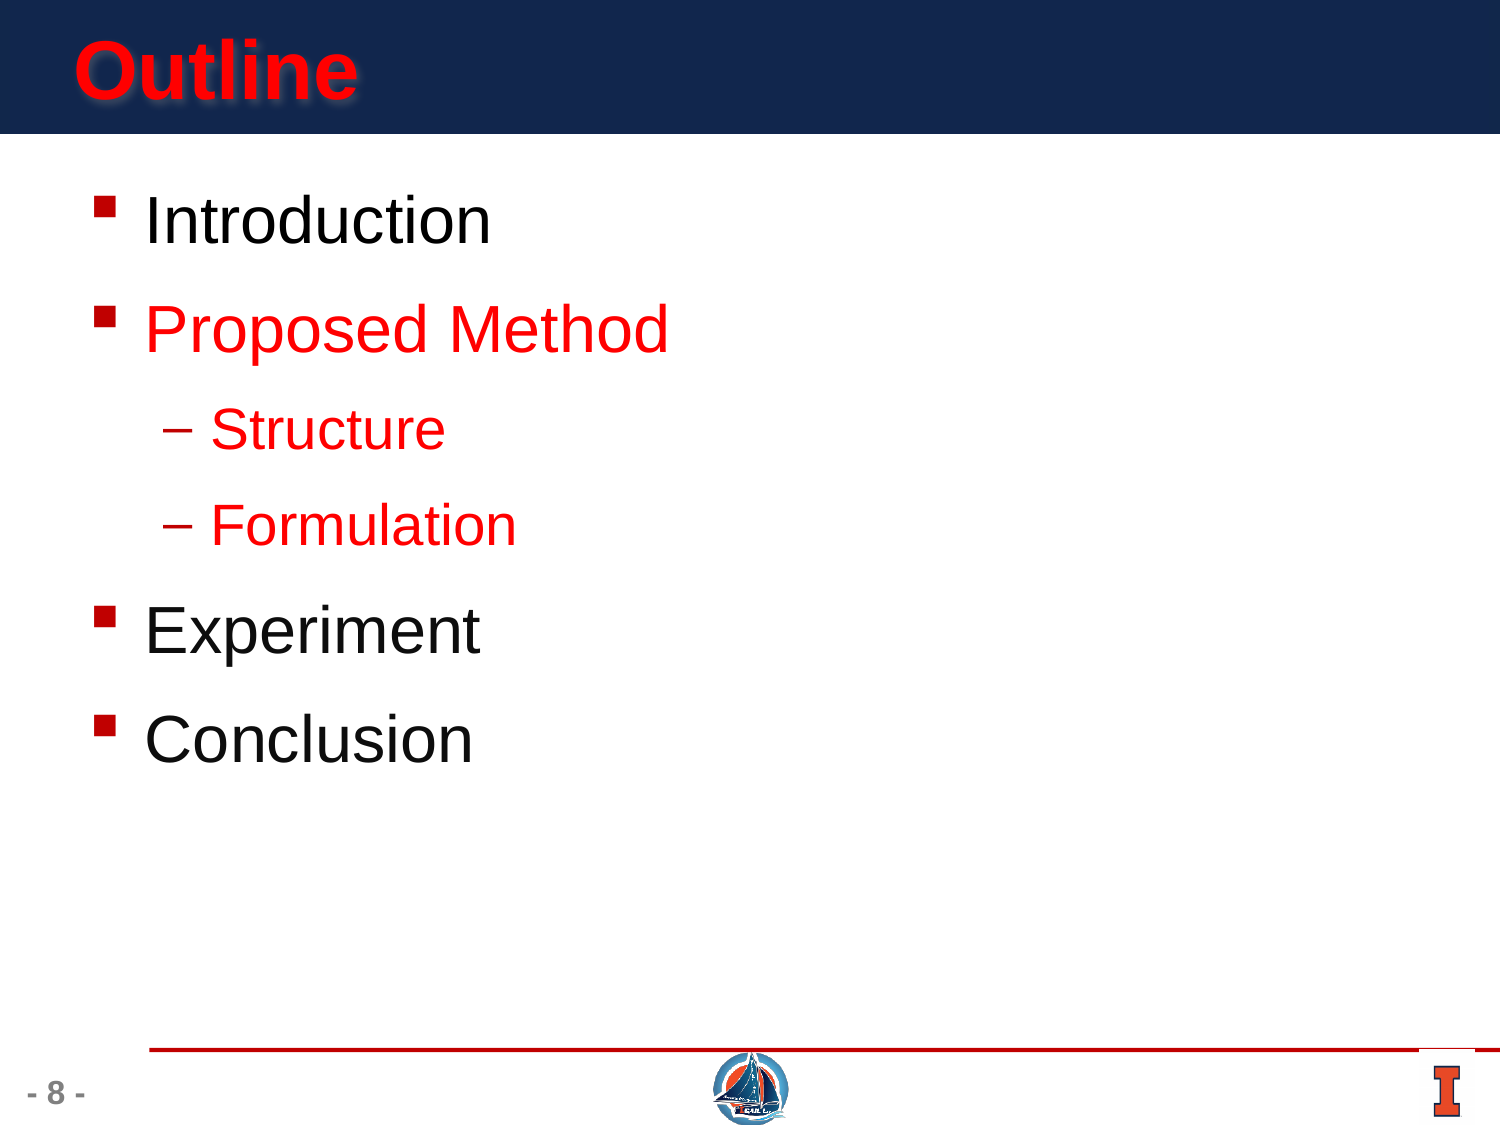

# Outline
Introduction
Proposed Method
Structure
Formulation
Experiment
Conclusion
- 8 -